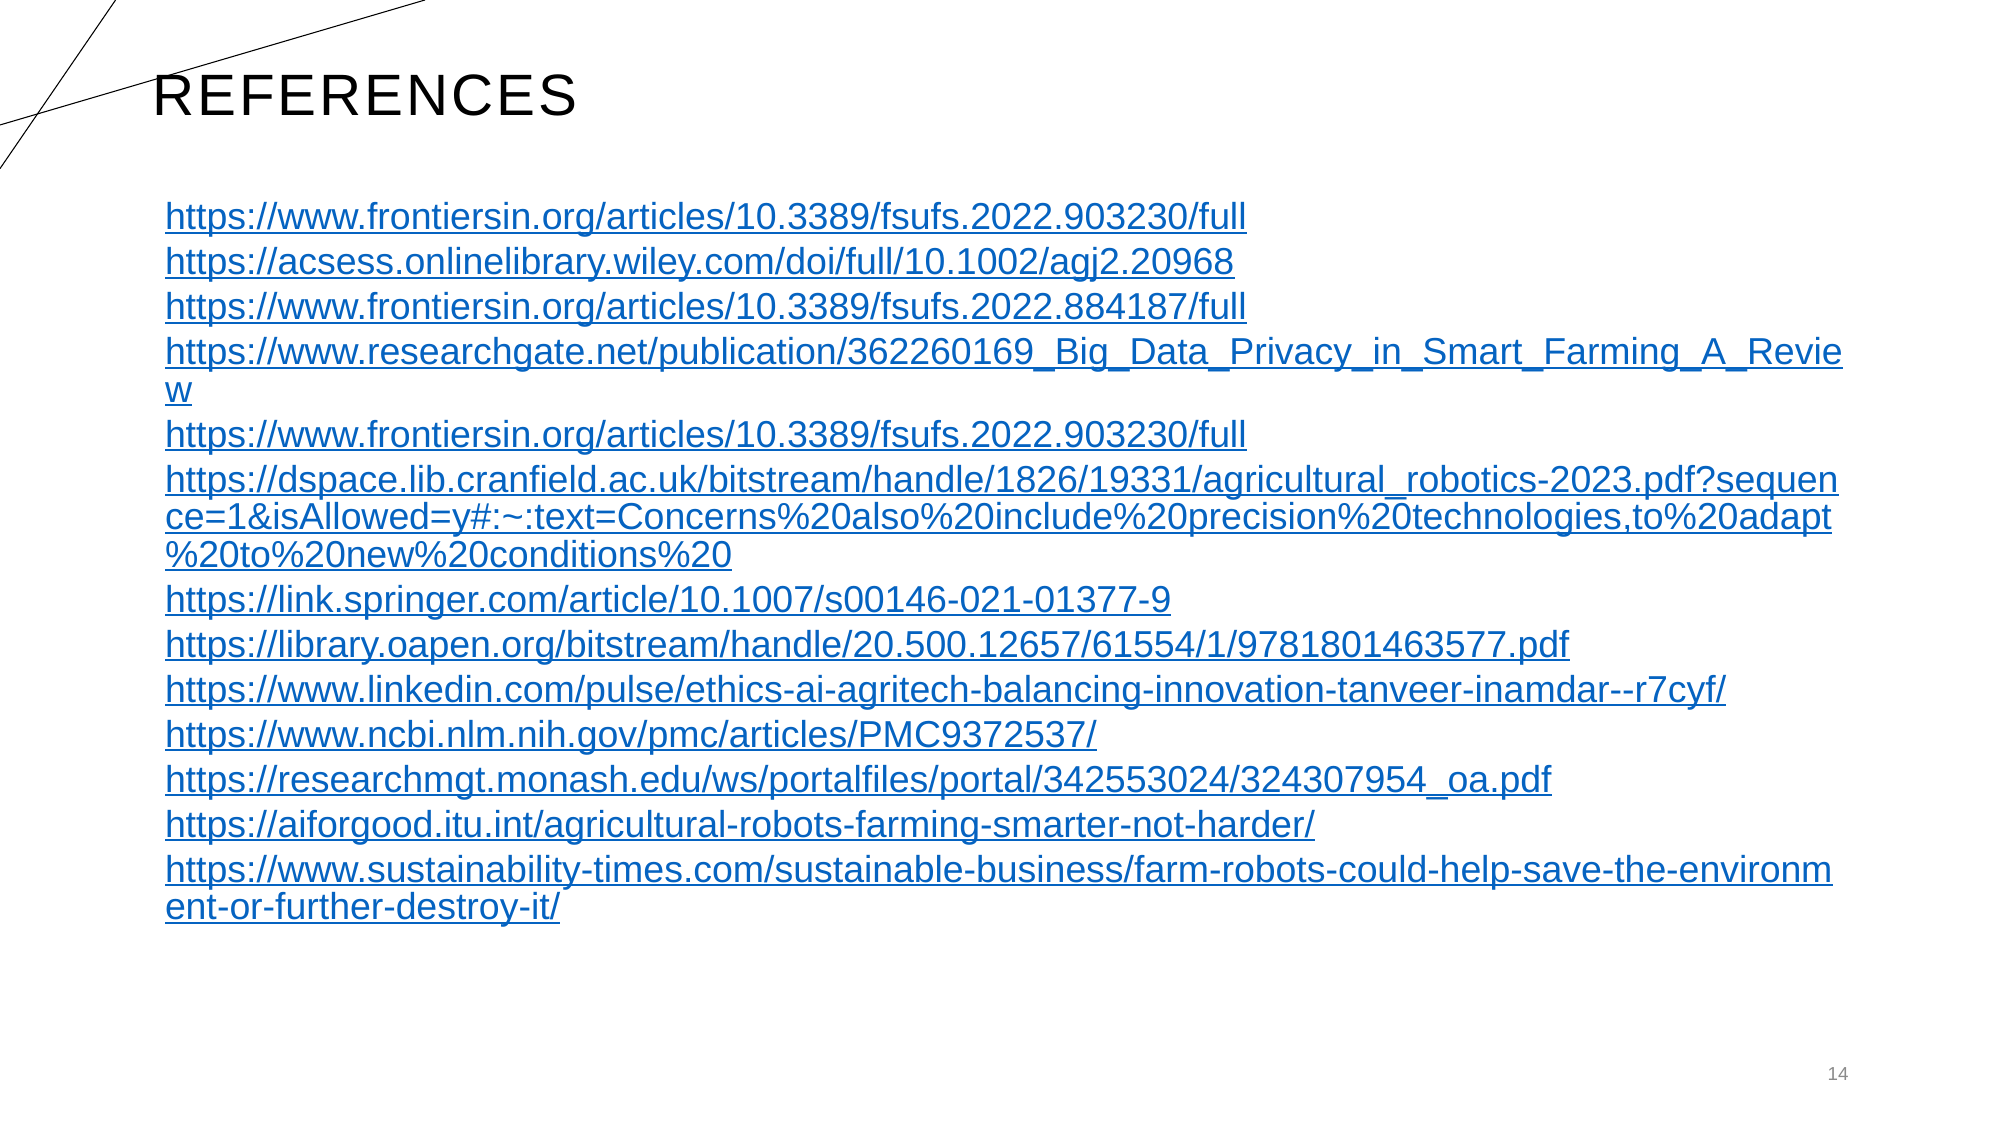

# References
https://www.frontiersin.org/articles/10.3389/fsufs.2022.903230/full
https://acsess.onlinelibrary.wiley.com/doi/full/10.1002/agj2.20968
https://www.frontiersin.org/articles/10.3389/fsufs.2022.884187/full
https://www.researchgate.net/publication/362260169_Big_Data_Privacy_in_Smart_Farming_A_Review
https://www.frontiersin.org/articles/10.3389/fsufs.2022.903230/full
https://dspace.lib.cranfield.ac.uk/bitstream/handle/1826/19331/agricultural_robotics-2023.pdf?sequence=1&isAllowed=y#:~:text=Concerns%20also%20include%20precision%20technologies,to%20adapt%20to%20new%20conditions%20
https://link.springer.com/article/10.1007/s00146-021-01377-9
https://library.oapen.org/bitstream/handle/20.500.12657/61554/1/9781801463577.pdf
https://www.linkedin.com/pulse/ethics-ai-agritech-balancing-innovation-tanveer-inamdar--r7cyf/
https://www.ncbi.nlm.nih.gov/pmc/articles/PMC9372537/
https://researchmgt.monash.edu/ws/portalfiles/portal/342553024/324307954_oa.pdf
https://aiforgood.itu.int/agricultural-robots-farming-smarter-not-harder/
https://www.sustainability-times.com/sustainable-business/farm-robots-could-help-save-the-environment-or-further-destroy-it/

14